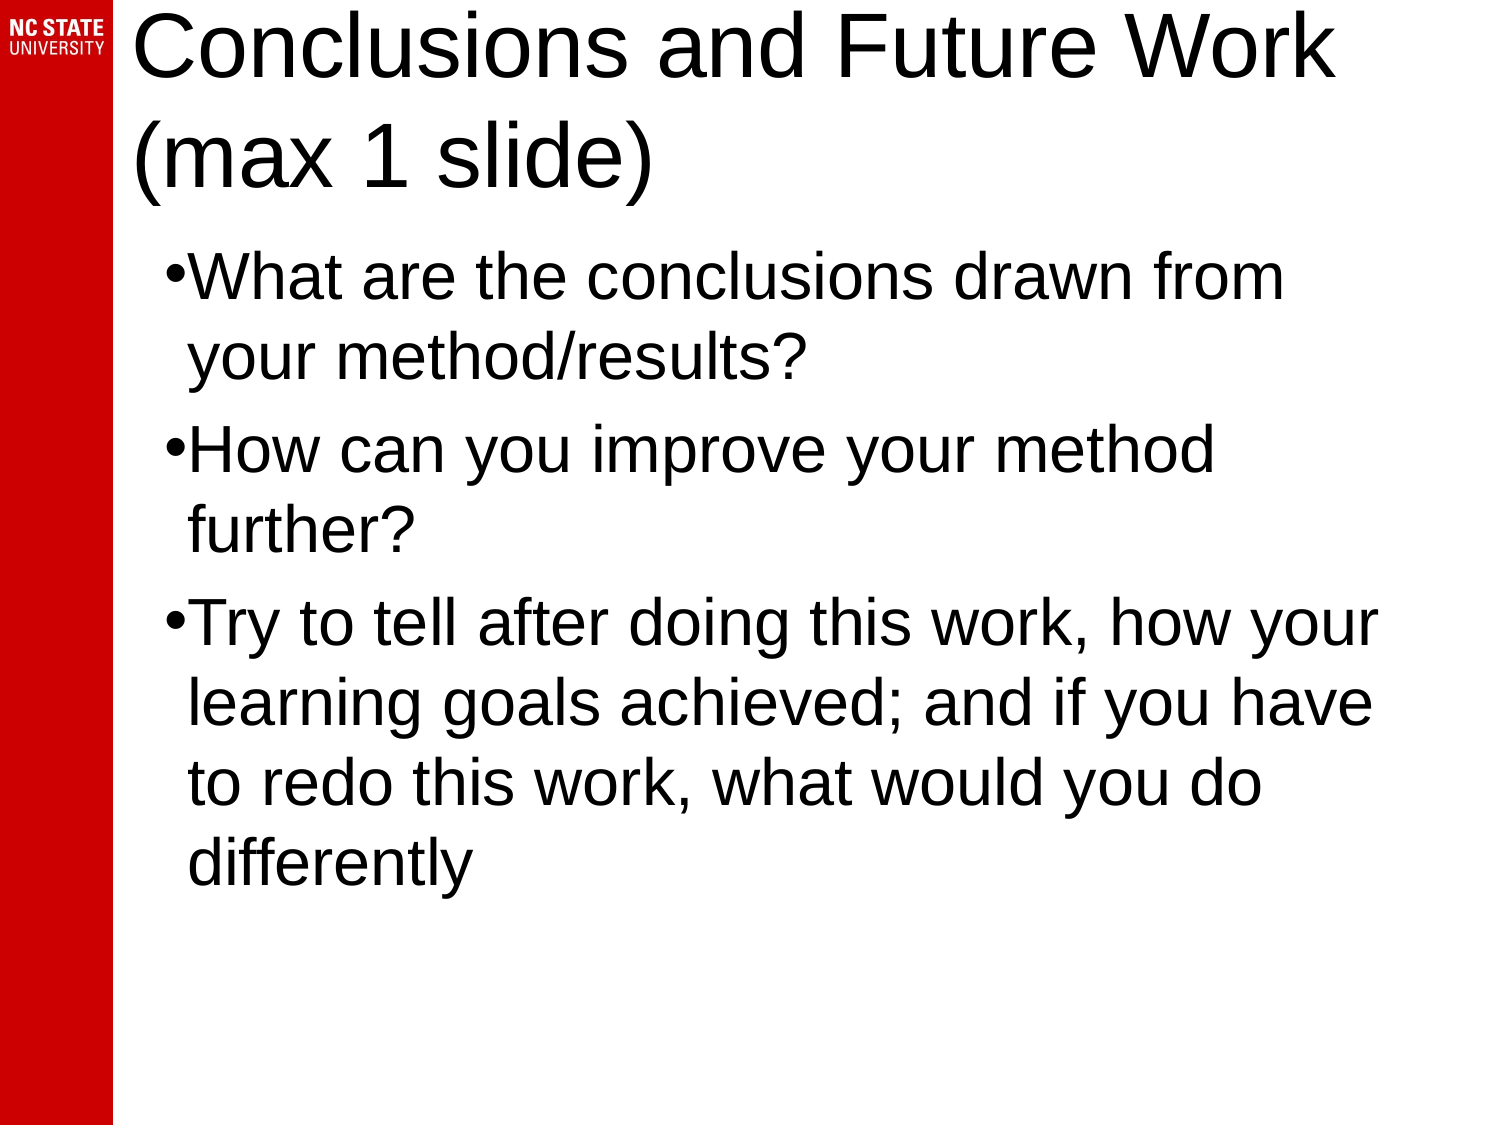

# Conclusions and Future Work (max 1 slide)
What are the conclusions drawn from your method/results?
How can you improve your method further?
Try to tell after doing this work, how your learning goals achieved; and if you have to redo this work, what would you do differently